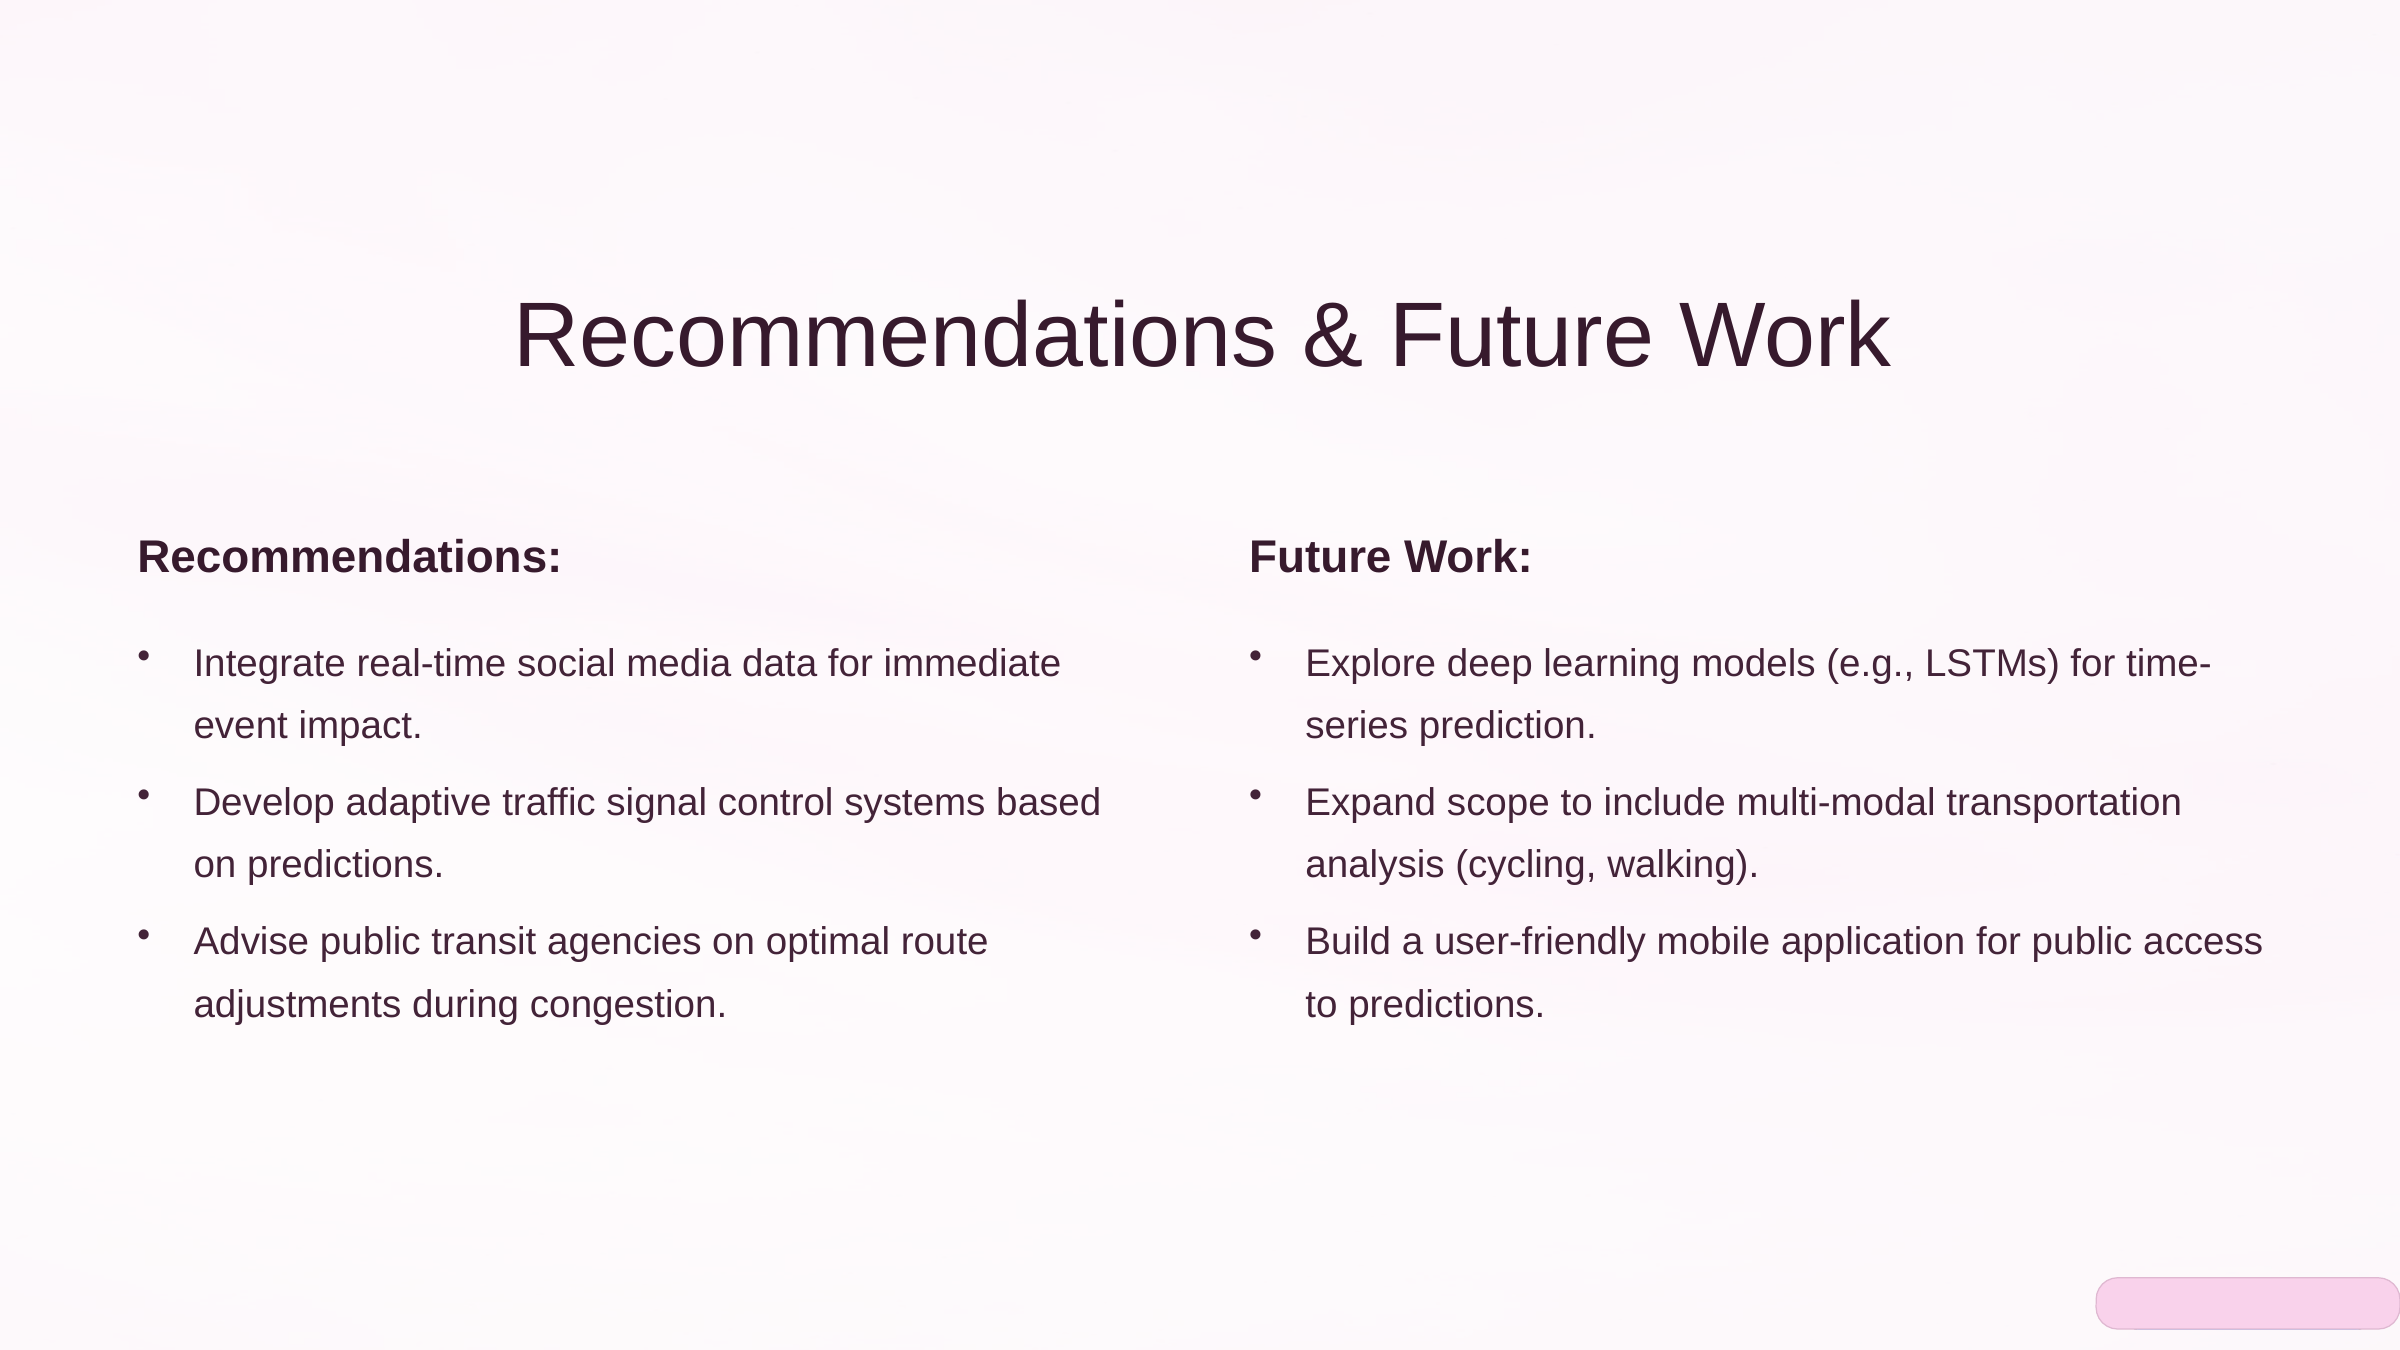

Recommendations & Future Work
Recommendations:
Future Work:
Integrate real-time social media data for immediate event impact.
Explore deep learning models (e.g., LSTMs) for time-series prediction.
Develop adaptive traffic signal control systems based on predictions.
Expand scope to include multi-modal transportation analysis (cycling, walking).
Advise public transit agencies on optimal route adjustments during congestion.
Build a user-friendly mobile application for public access to predictions.